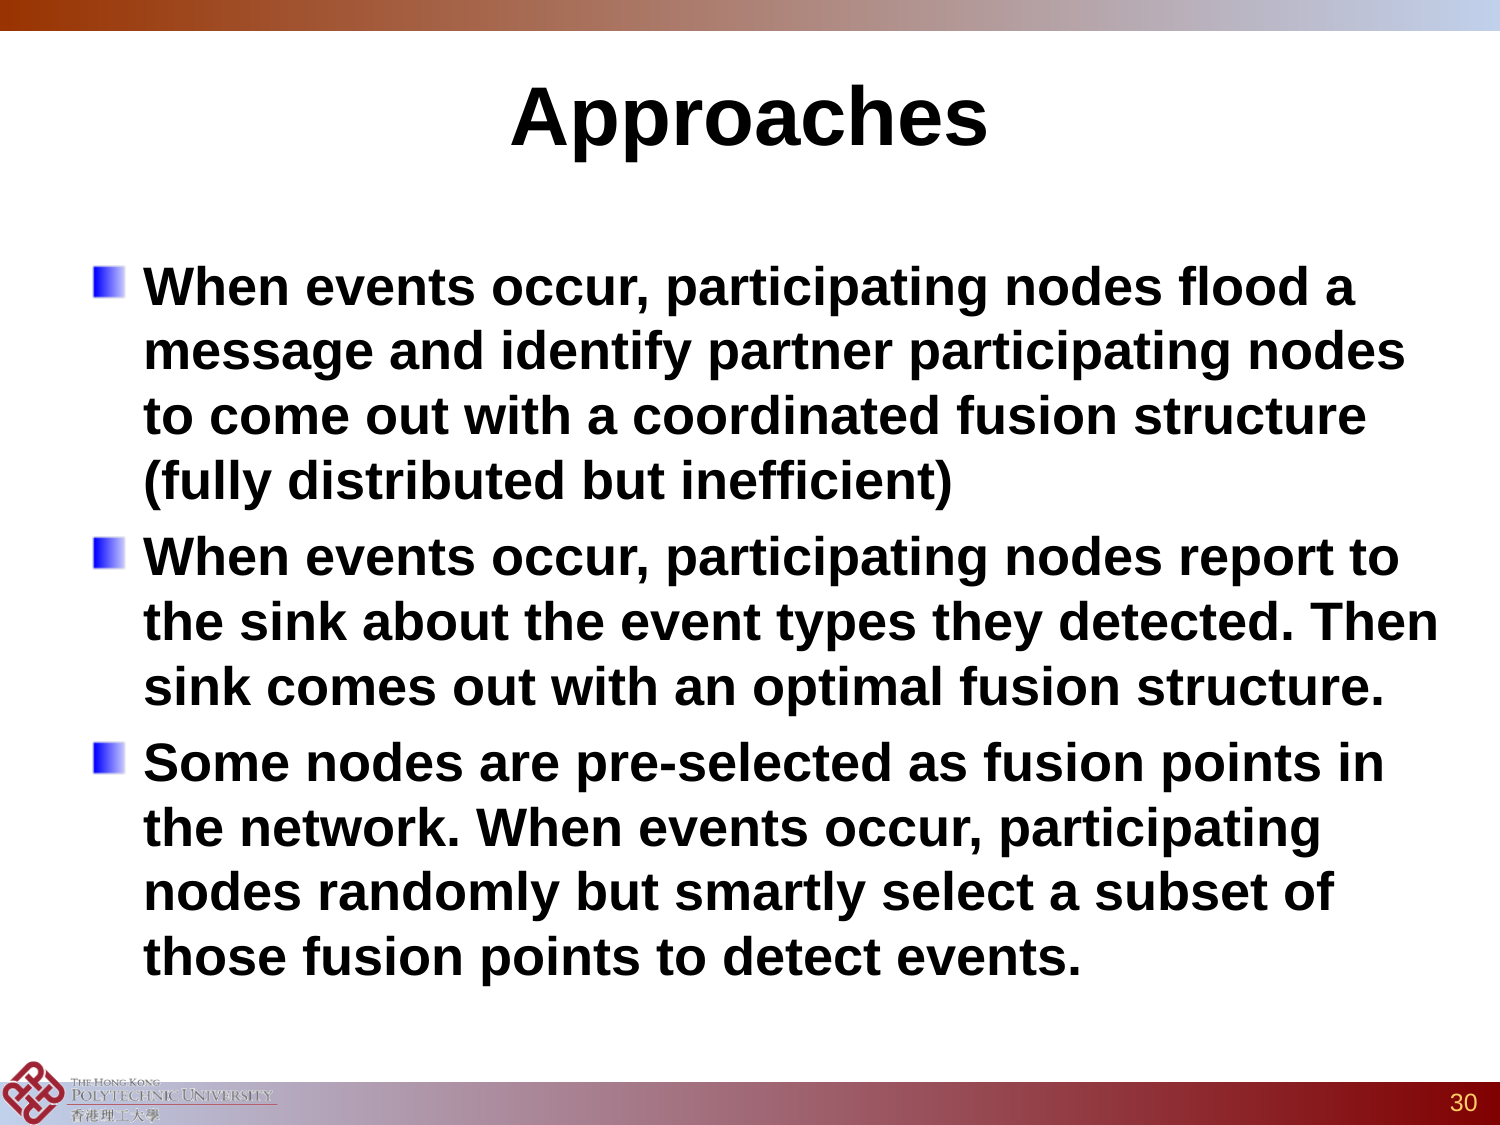

# Approaches
When events occur, participating nodes flood a message and identify partner participating nodes to come out with a coordinated fusion structure (fully distributed but inefficient)
When events occur, participating nodes report to the sink about the event types they detected. Then sink comes out with an optimal fusion structure.
Some nodes are pre-selected as fusion points in the network. When events occur, participating nodes randomly but smartly select a subset of those fusion points to detect events.